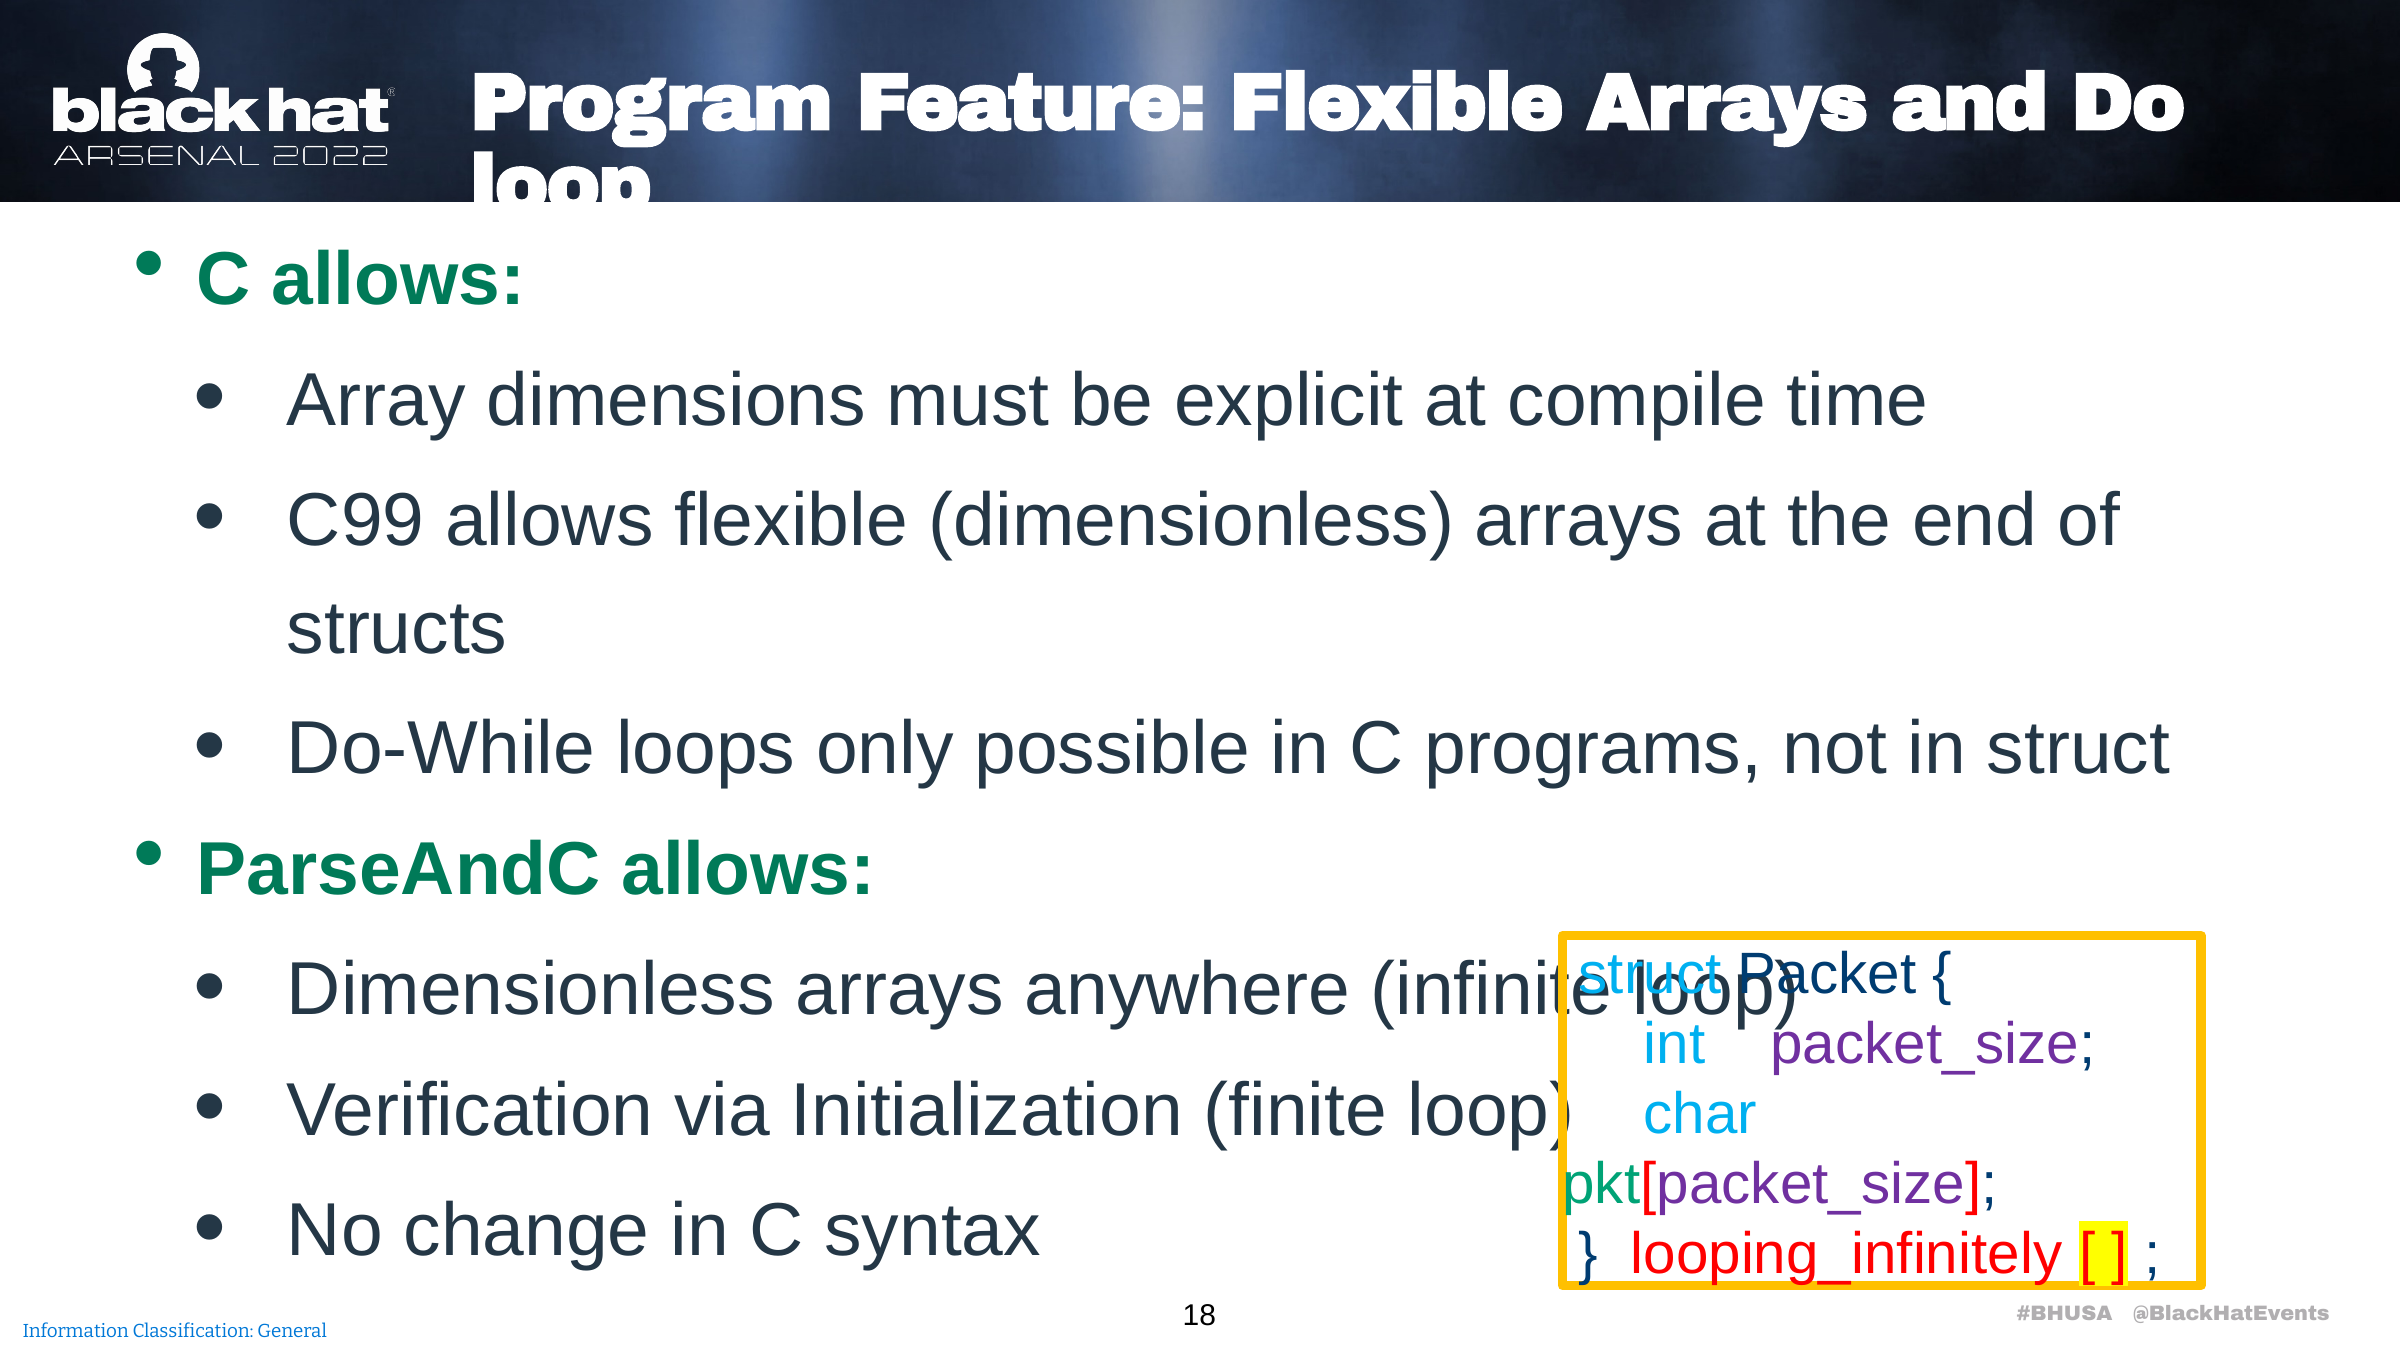

# Program Feature: Flexible Arrays and Do loop
C allows:
Array dimensions must be explicit at compile time
C99 allows flexible (dimensionless) arrays at the end of structs
Do-While loops only possible in C programs, not in struct
ParseAndC allows:
Dimensionless arrays anywhere (infinite loop)
Verification via Initialization (finite loop)
No change in C syntax

 struct Packet {
     int    packet_size;
     char  pkt[packet_size];
 }  looping_infinitely [ ] ;
18